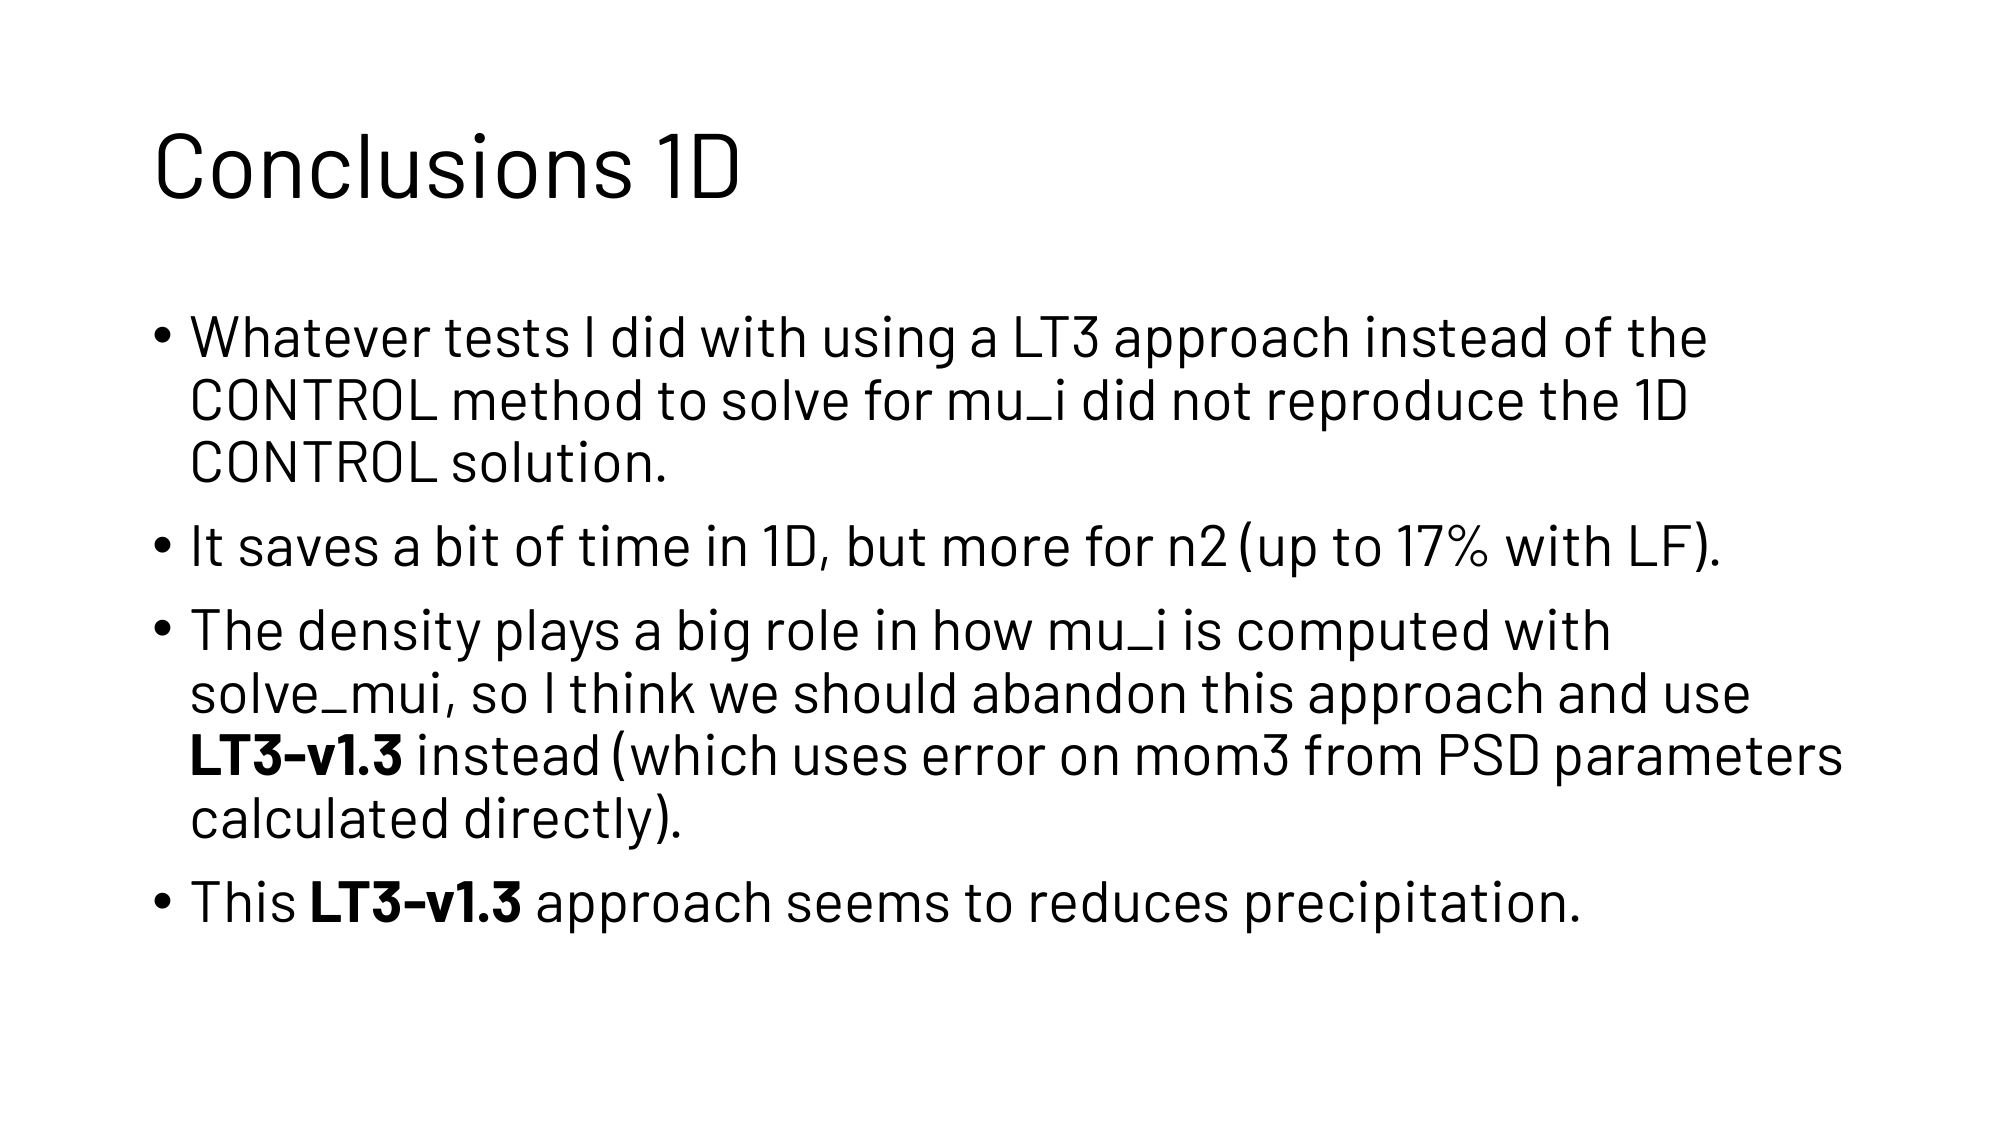

# Conclusions 1D
Whatever tests I did with using a LT3 approach instead of the CONTROL method to solve for mu_i did not reproduce the 1D CONTROL solution.
It saves a bit of time in 1D, but more for n2 (up to 17% with LF).
The density plays a big role in how mu_i is computed with solve_mui, so I think we should abandon this approach and use LT3-v1.3 instead (which uses error on mom3 from PSD parameters calculated directly).
This LT3-v1.3 approach seems to reduces precipitation.